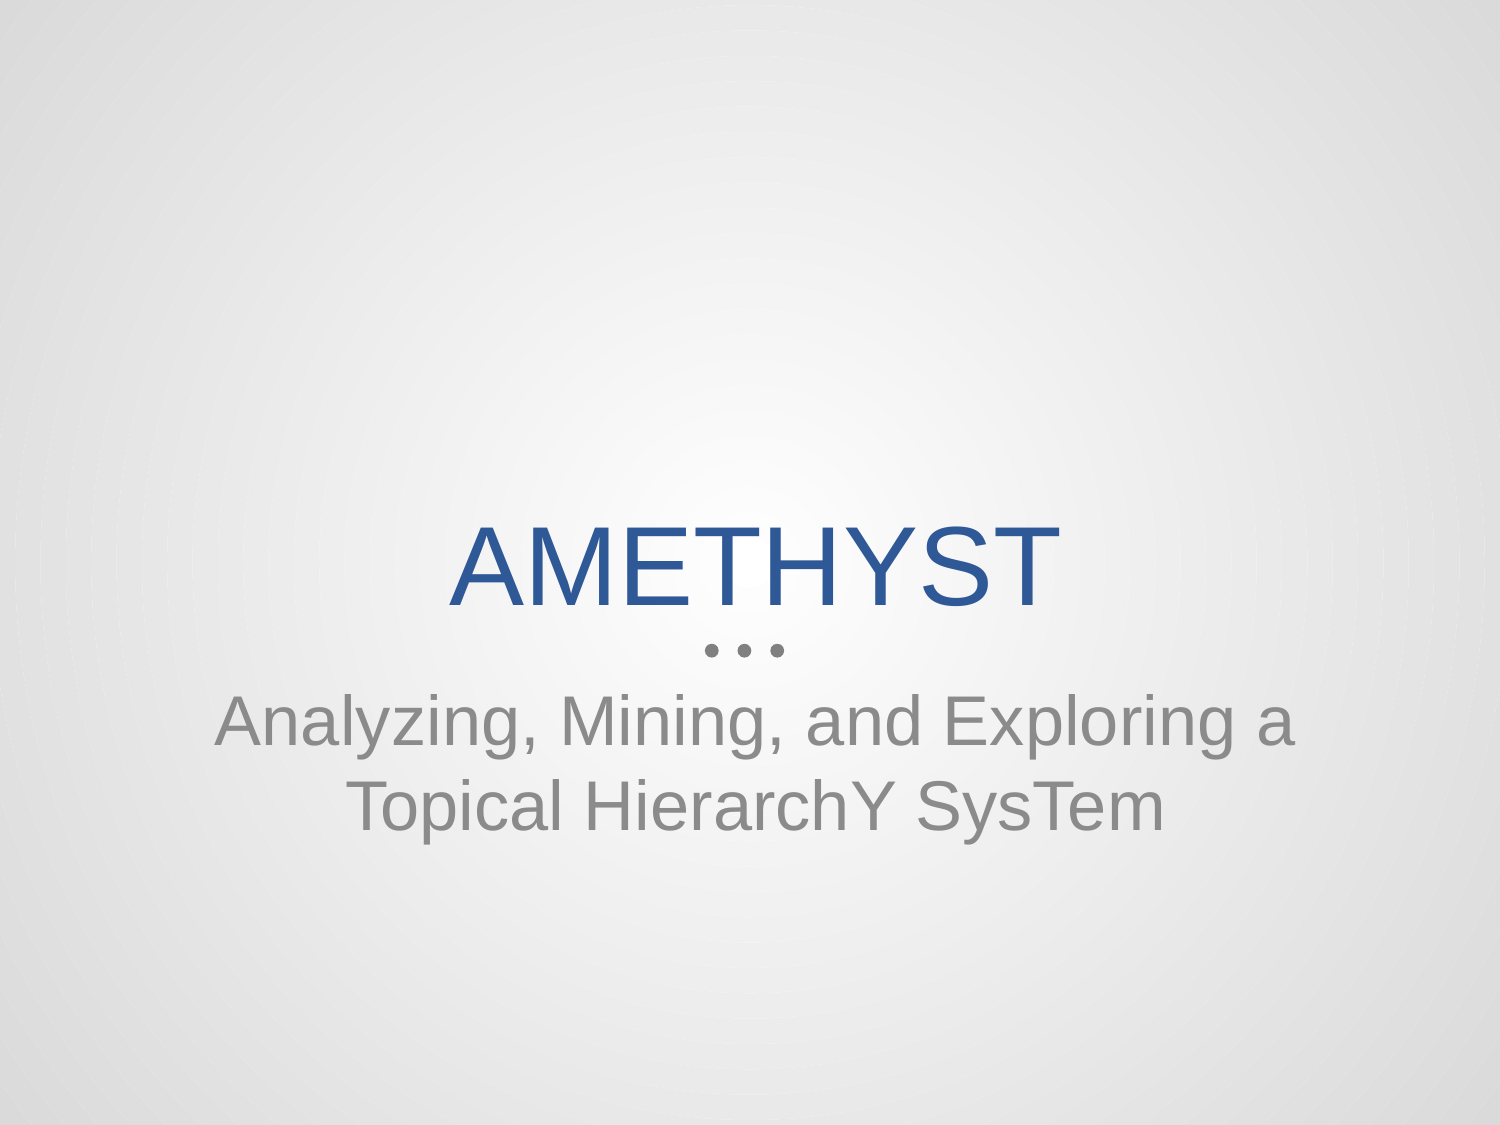

# AMETHYST
Analyzing, Mining, and Exploring a Topical HierarchY SysTem